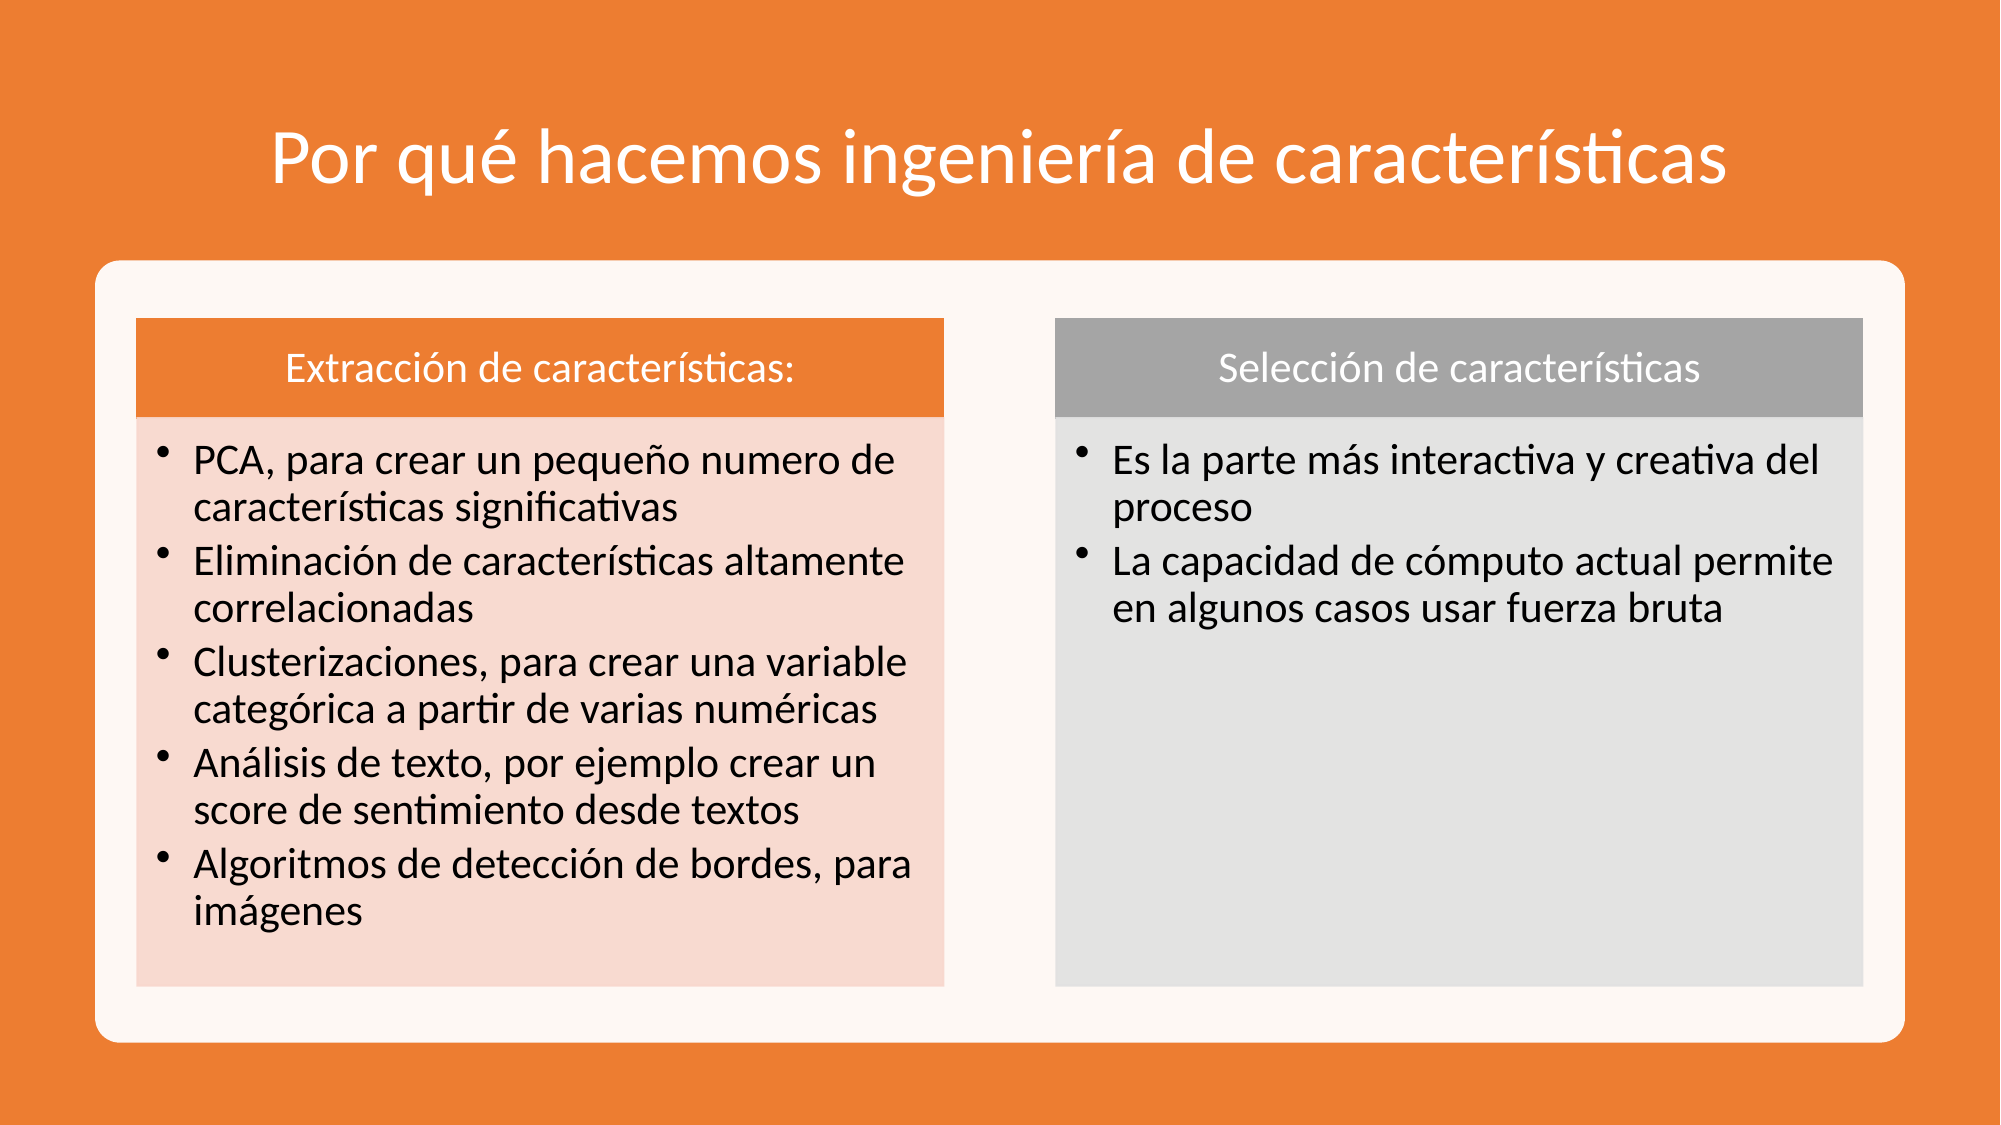

# Por qué hacemos ingeniería de características

Extracción de características:
PCA, para crear un pequeño numero de características significativas
Eliminación de características altamente correlacionadas
Clusterizaciones, para crear una variable categórica a partir de varias numéricas
Análisis de texto, por ejemplo crear un score de sentimiento desde textos
Algoritmos de detección de bordes, para imágenes
Selección de características
Es la parte más interactiva y creativa del proceso
La capacidad de cómputo actual permite en algunos casos usar fuerza bruta